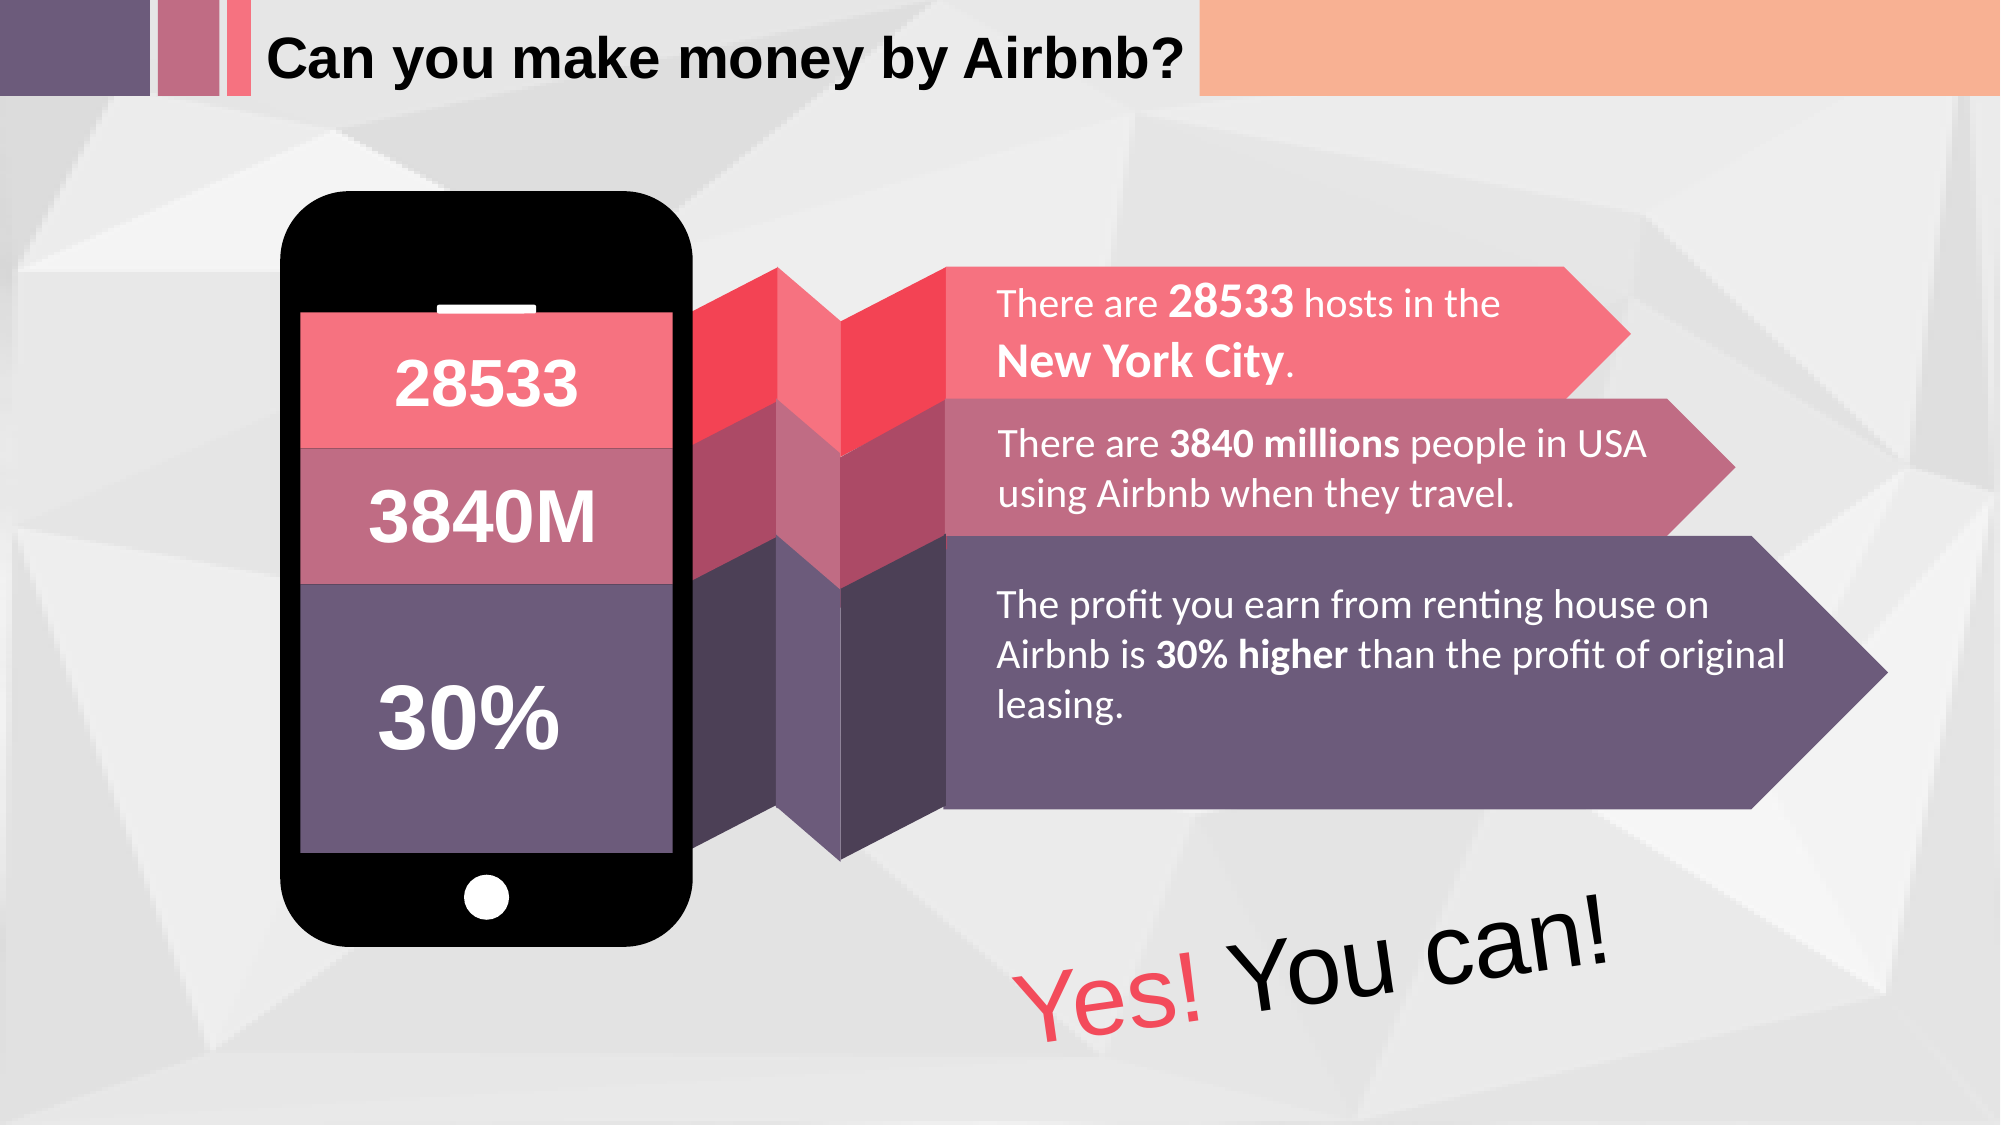

Can you make money by Airbnb?

There are 28533 hosts in the New York City.

28533

There are 3840 millions people in USA using Airbnb when they travel.

3840M

The profit you earn from renting house on Airbnb is 30% higher than the profit of original leasing.

30%

Yes! You can!